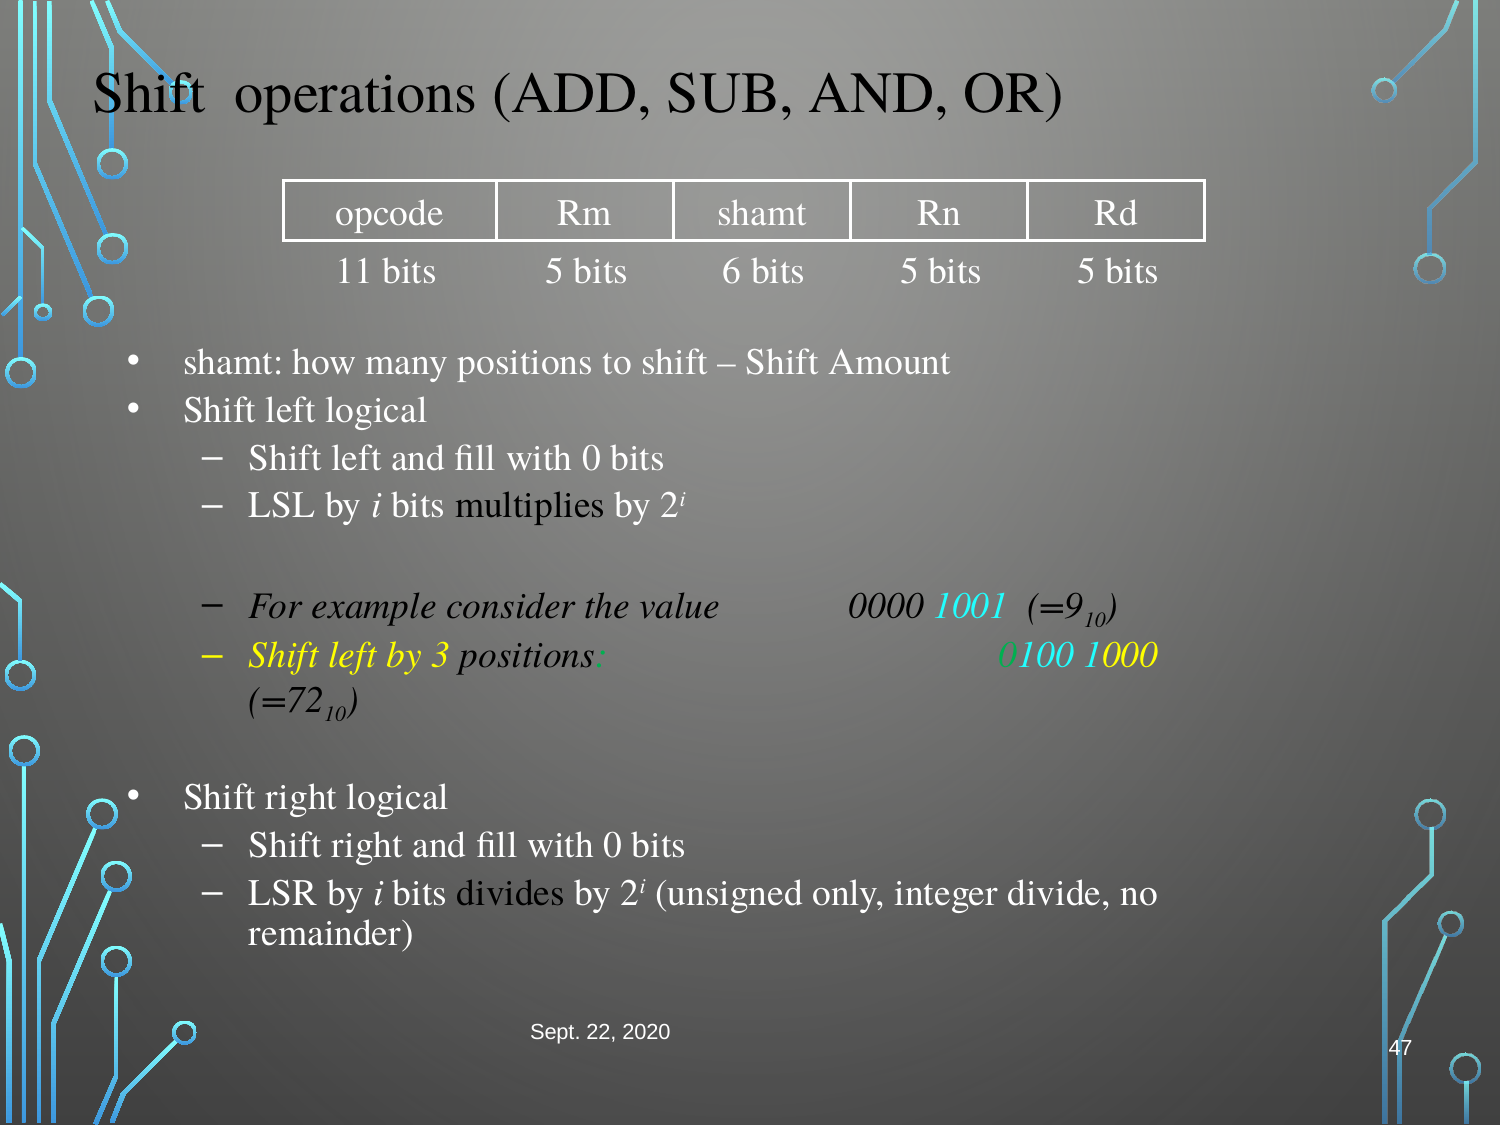

Shift  operations (ADD, SUB, AND, OR)
opcode
Rm
shamt
Rn
Rd
11 bits
5 bits
6 bits
5 bits
5 bits
shamt: how many positions to shift – Shift Amount
Shift left logical
Shift left and fill with 0 bits
LSL by i bits multiplies by 2i

For example consider the value 	0000 1001  (=910)
Shift left by 3 positions:			0100 1000  (=7210)

Shift right logical
Shift right and fill with 0 bits
LSR by i bits divides by 2i (unsigned only, integer divide, no remainder)
Sept. 22, 2020
47